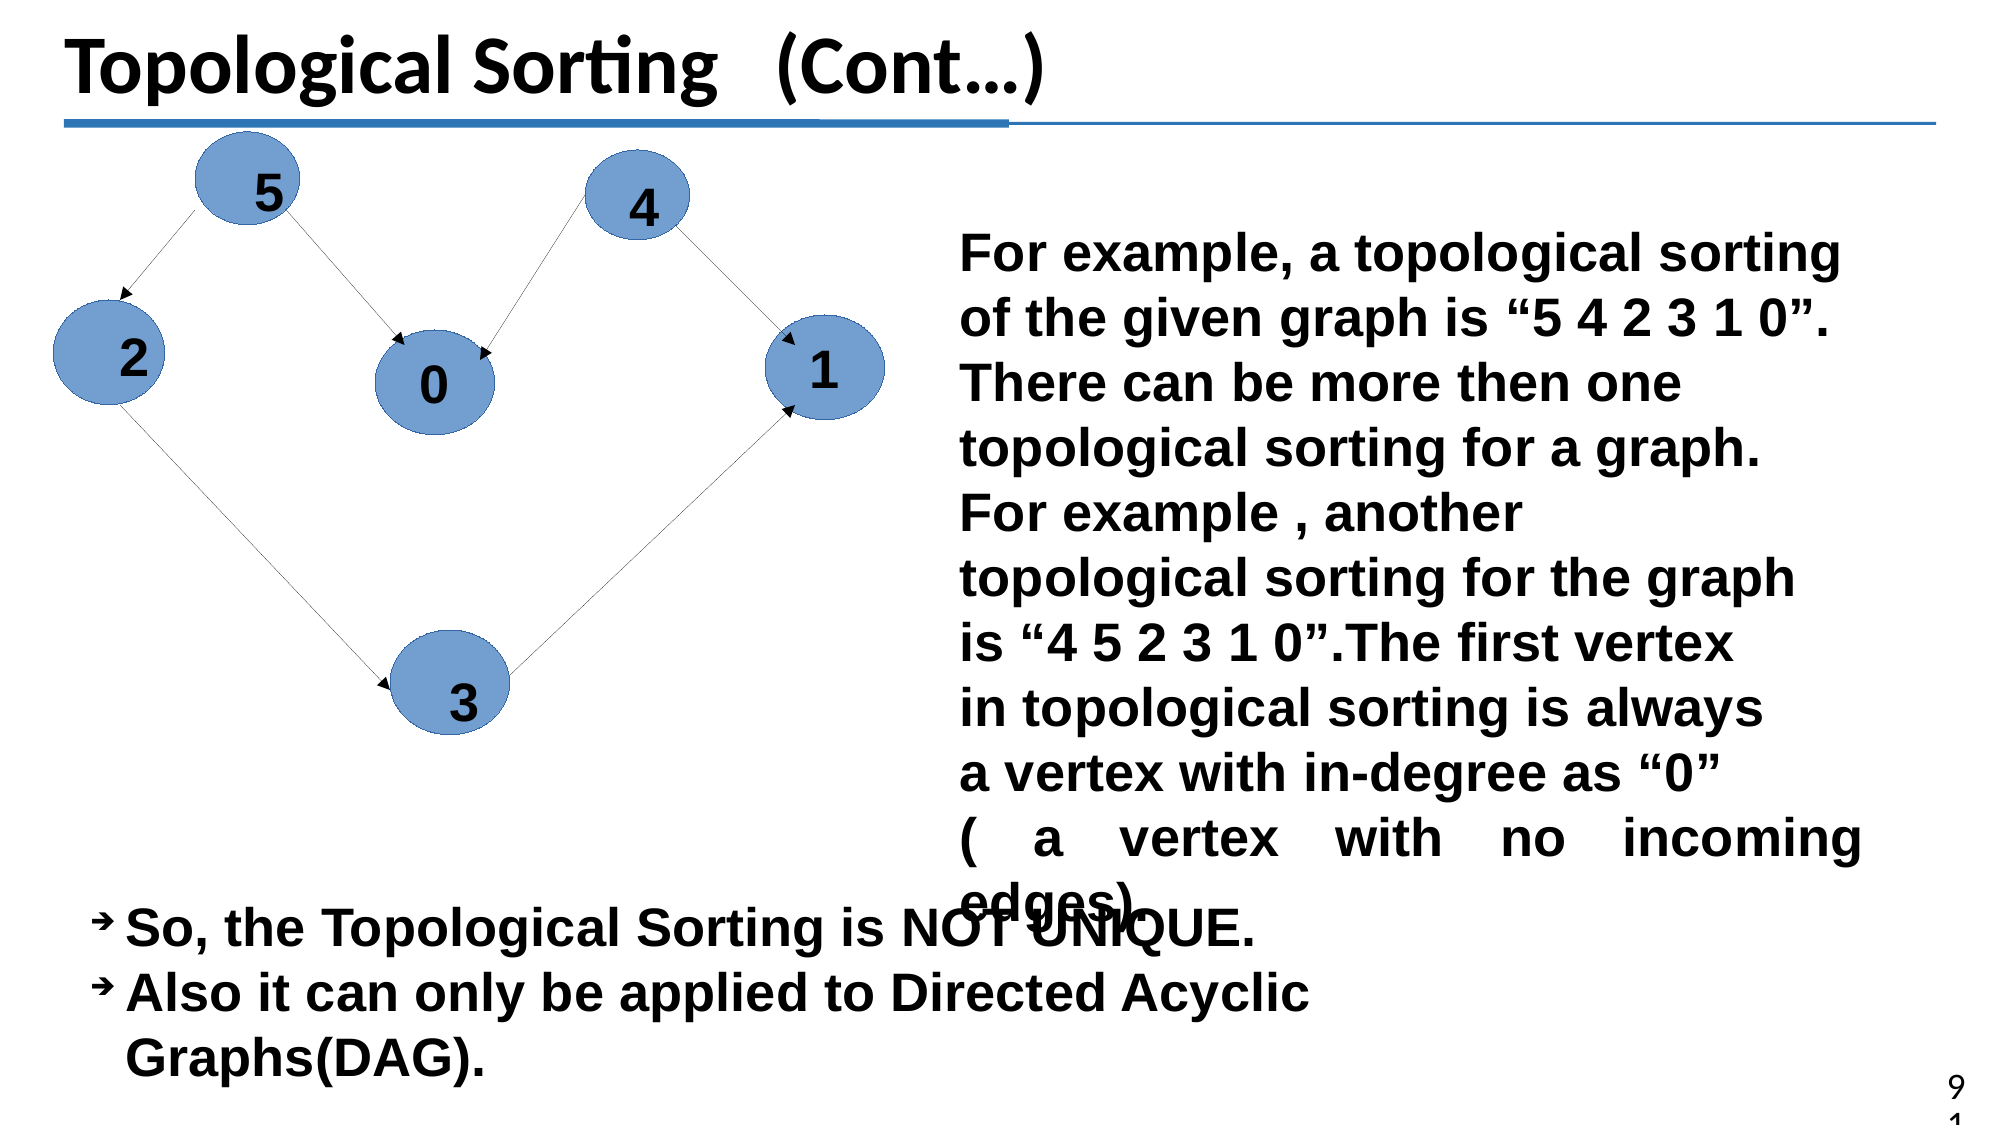

Topological Sorting   (Cont…)

5

4

For example, a topological sorting
of the given graph is “5 4 2 3 1 0”.
There can be more then one
topological sorting for a graph.
For example , another
topological sorting for the graph
is “4 5 2 3 1 0”.The first vertex
in topological sorting is always
a vertex with in-degree as “0”
( a vertex with no incoming edges).

2
1
0

3
So, the Topological Sorting is NOT UNIQUE.
Also it can only be applied to Directed Acyclic Graphs(DAG).
91